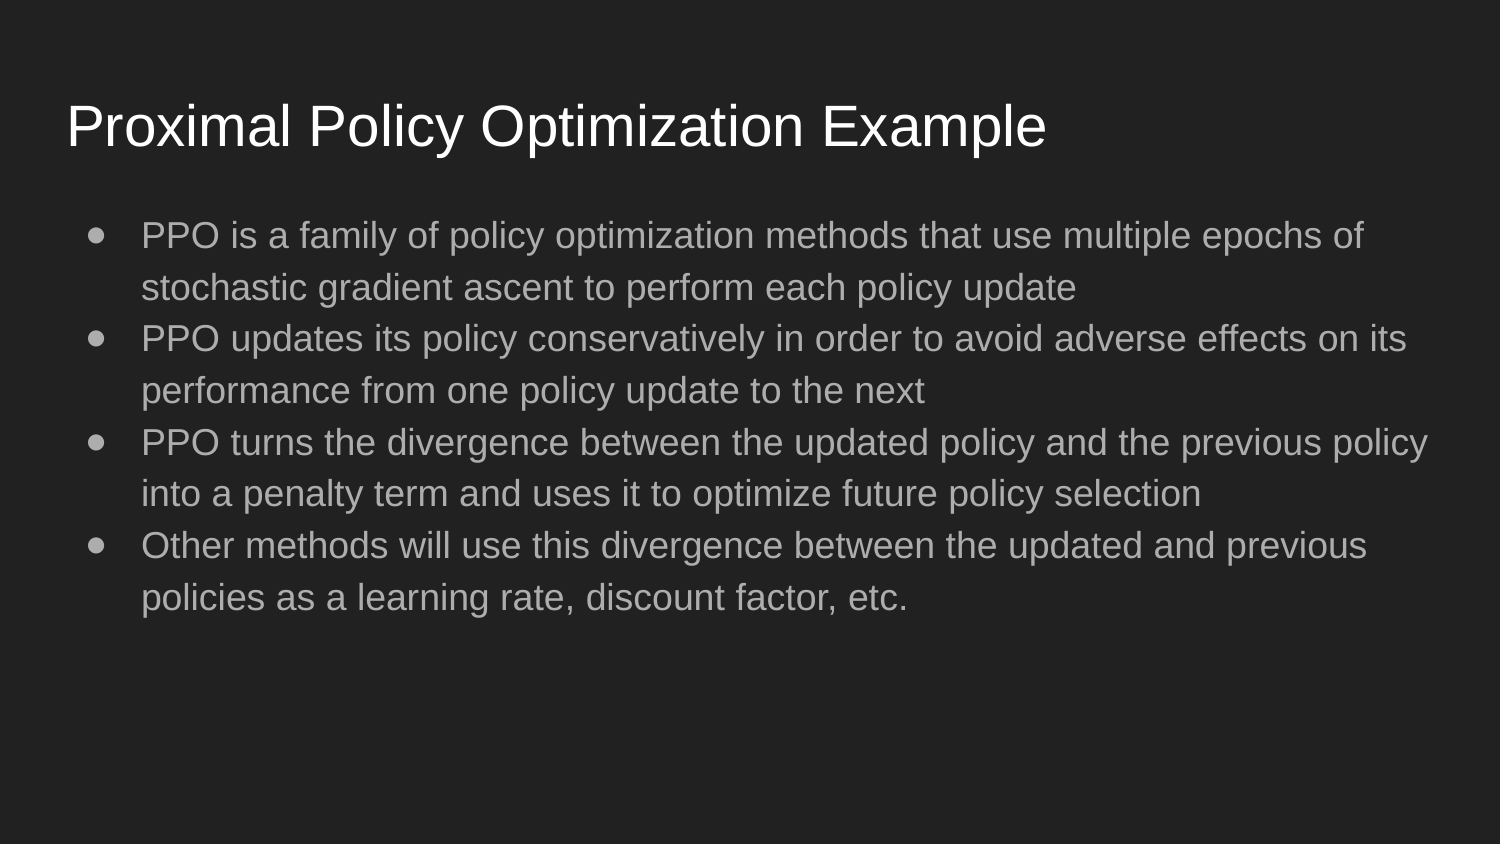

# Proximal Policy Optimization Example
PPO is a family of policy optimization methods that use multiple epochs of stochastic gradient ascent to perform each policy update
PPO updates its policy conservatively in order to avoid adverse effects on its performance from one policy update to the next
PPO turns the divergence between the updated policy and the previous policy into a penalty term and uses it to optimize future policy selection
Other methods will use this divergence between the updated and previous policies as a learning rate, discount factor, etc.